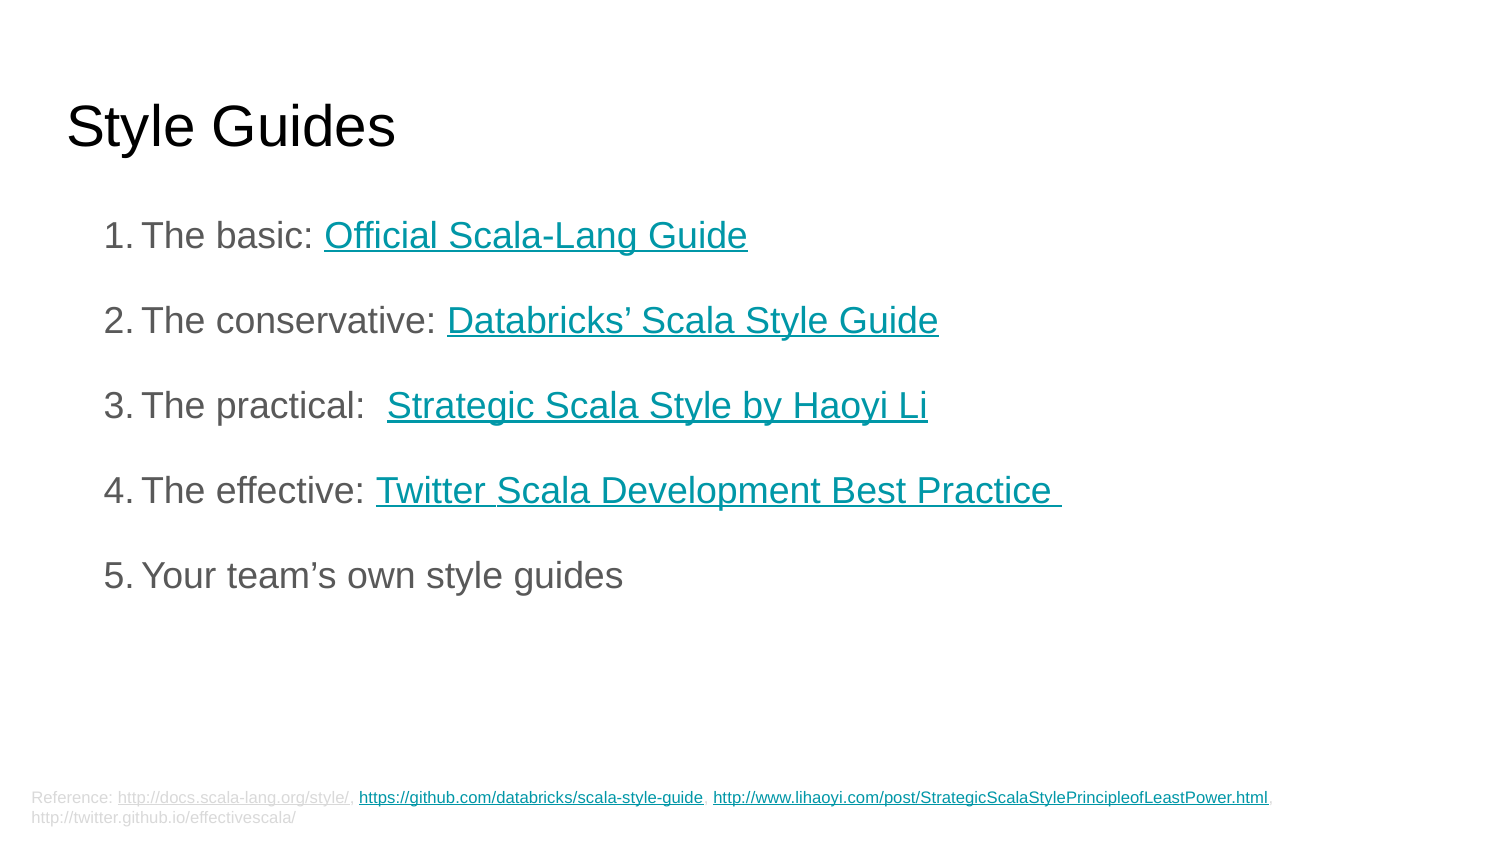

# Style Guides
The basic: Official Scala-Lang Guide
The conservative: Databricks’ Scala Style Guide
The practical:  Strategic Scala Style by Haoyi Li
The effective: Twitter Scala Development Best Practice
Your team’s own style guides
Reference: http://docs.scala-lang.org/style/, https://github.com/databricks/scala-style-guide, http://www.lihaoyi.com/post/StrategicScalaStylePrincipleofLeastPower.html, http://twitter.github.io/effectivescala/